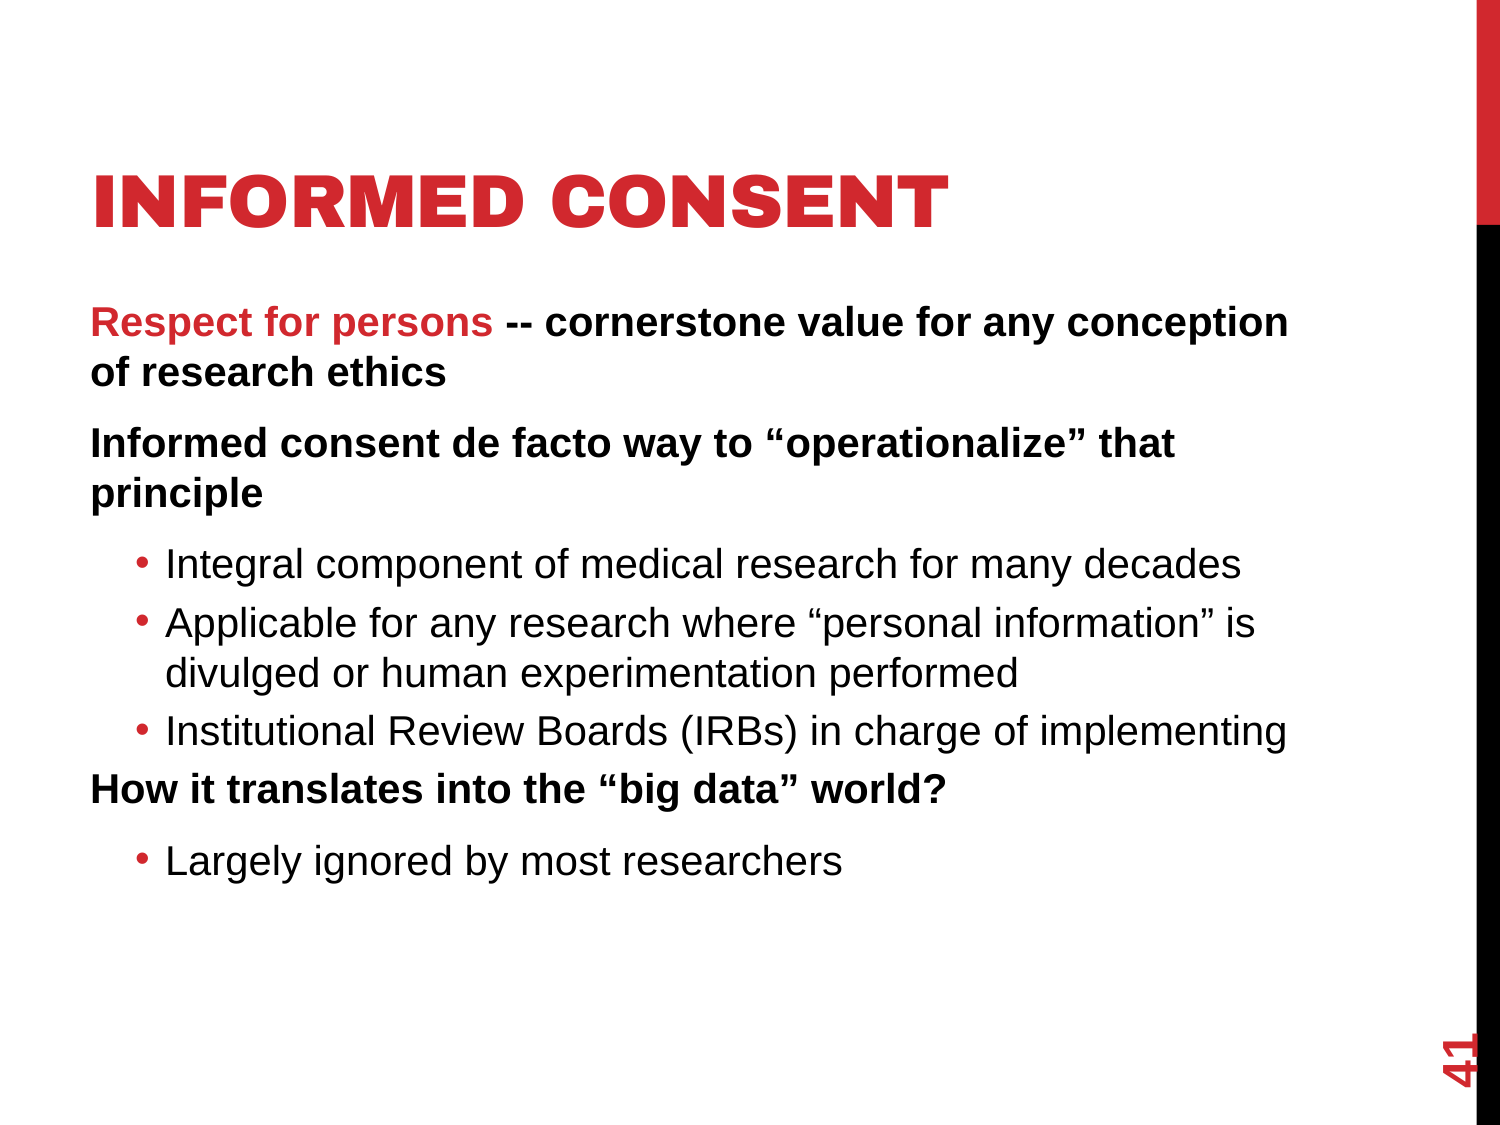

# Informed Consent
Respect for persons -- cornerstone value for any conception of research ethics
Informed consent de facto way to “operationalize” that principle
Integral component of medical research for many decades
Applicable for any research where “personal information” is divulged or human experimentation performed
Institutional Review Boards (IRBs) in charge of implementing
How it translates into the “big data” world?
Largely ignored by most researchers

41